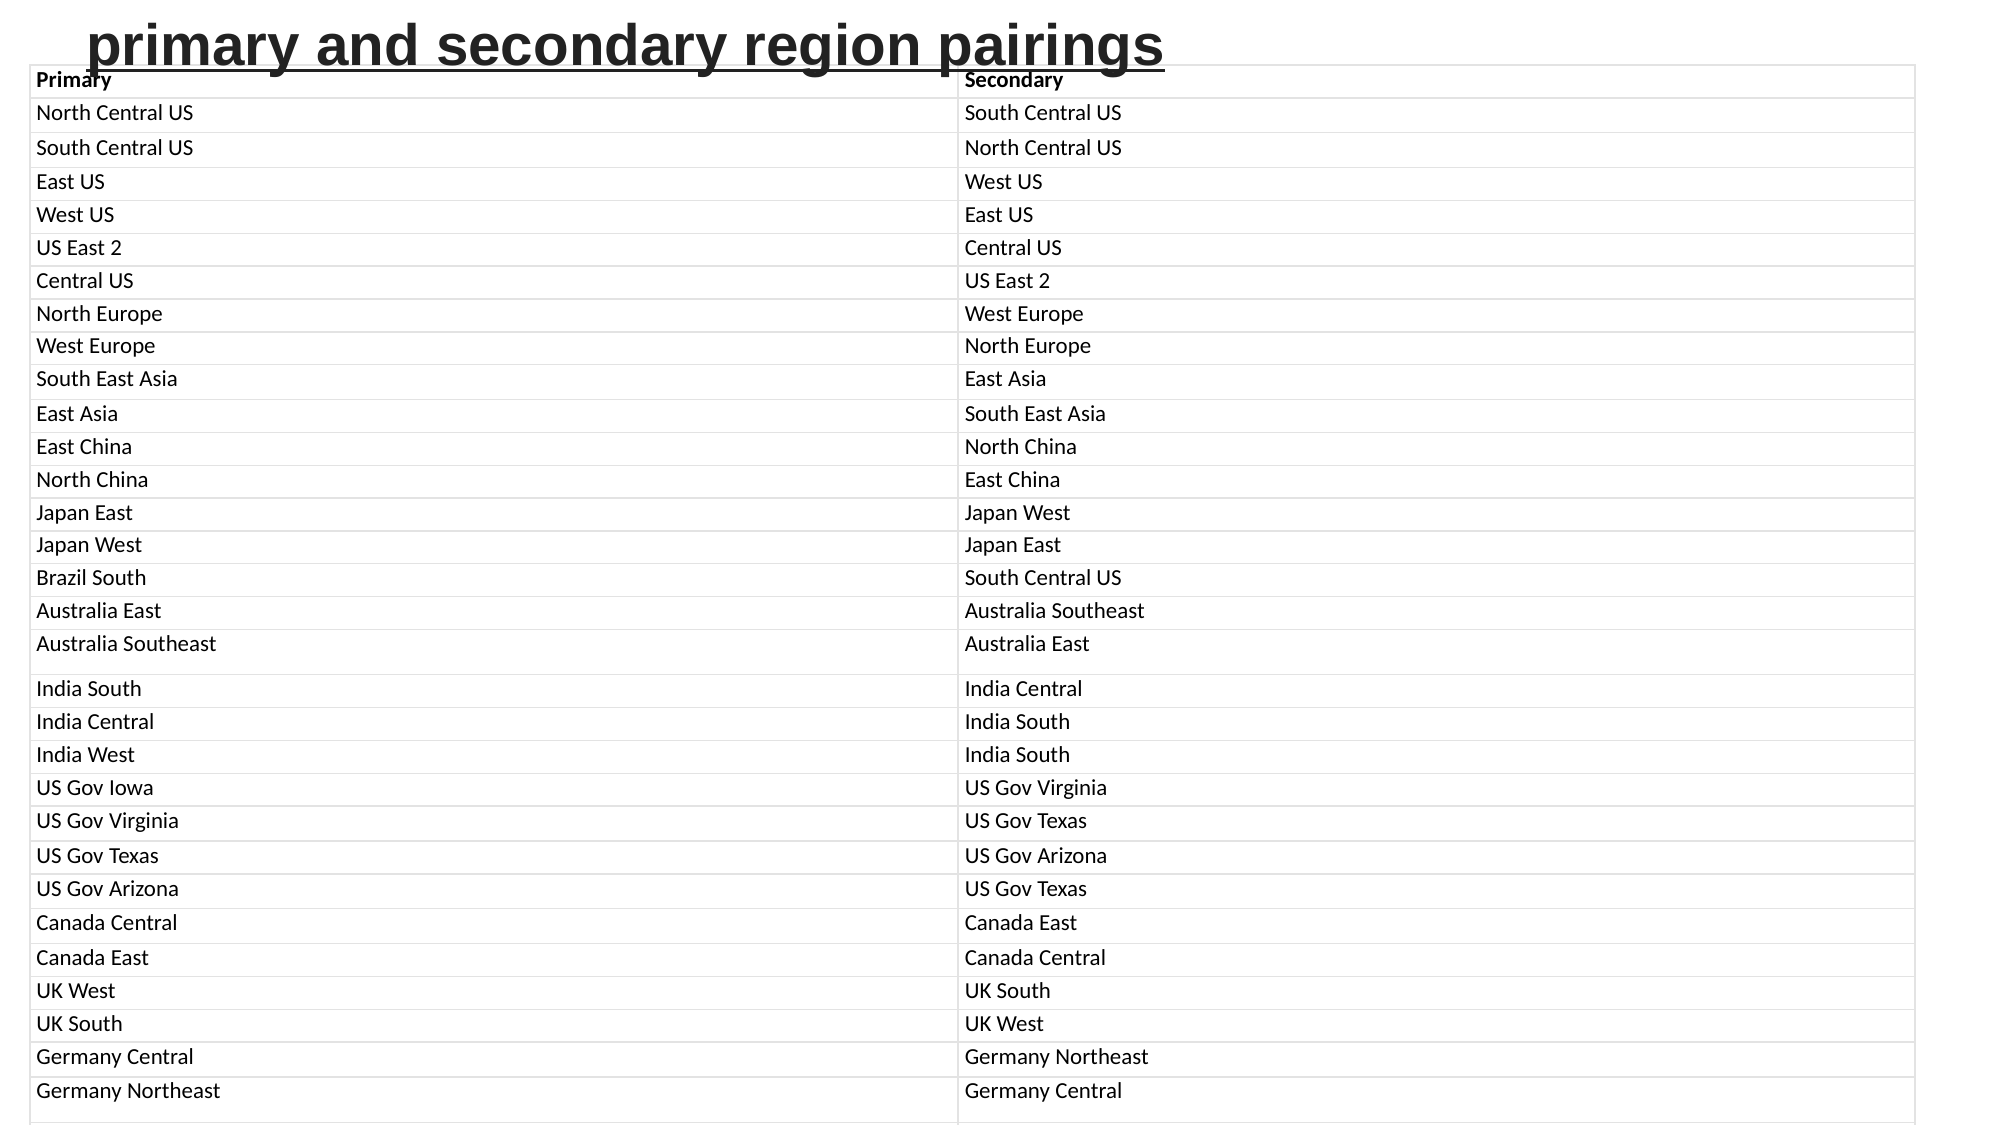

primary and secondary region pairings
| Primary | Secondary |
| --- | --- |
| North Central US | South Central US |
| South Central US | North Central US |
| East US | West US |
| West US | East US |
| US East 2 | Central US |
| Central US | US East 2 |
| North Europe | West Europe |
| West Europe | North Europe |
| South East Asia | East Asia |
| East Asia | South East Asia |
| East China | North China |
| North China | East China |
| Japan East | Japan West |
| Japan West | Japan East |
| Brazil South | South Central US |
| Australia East | Australia Southeast |
| Australia Southeast | Australia East |
| India South | India Central |
| India Central | India South |
| India West | India South |
| US Gov Iowa | US Gov Virginia |
| US Gov Virginia | US Gov Texas |
| US Gov Texas | US Gov Arizona |
| US Gov Arizona | US Gov Texas |
| Canada Central | Canada East |
| Canada East | Canada Central |
| UK West | UK South |
| UK South | UK West |
| Germany Central | Germany Northeast |
| Germany Northeast | Germany Central |
| West US 2 | West Central US |
| West Central US | West US 2 |